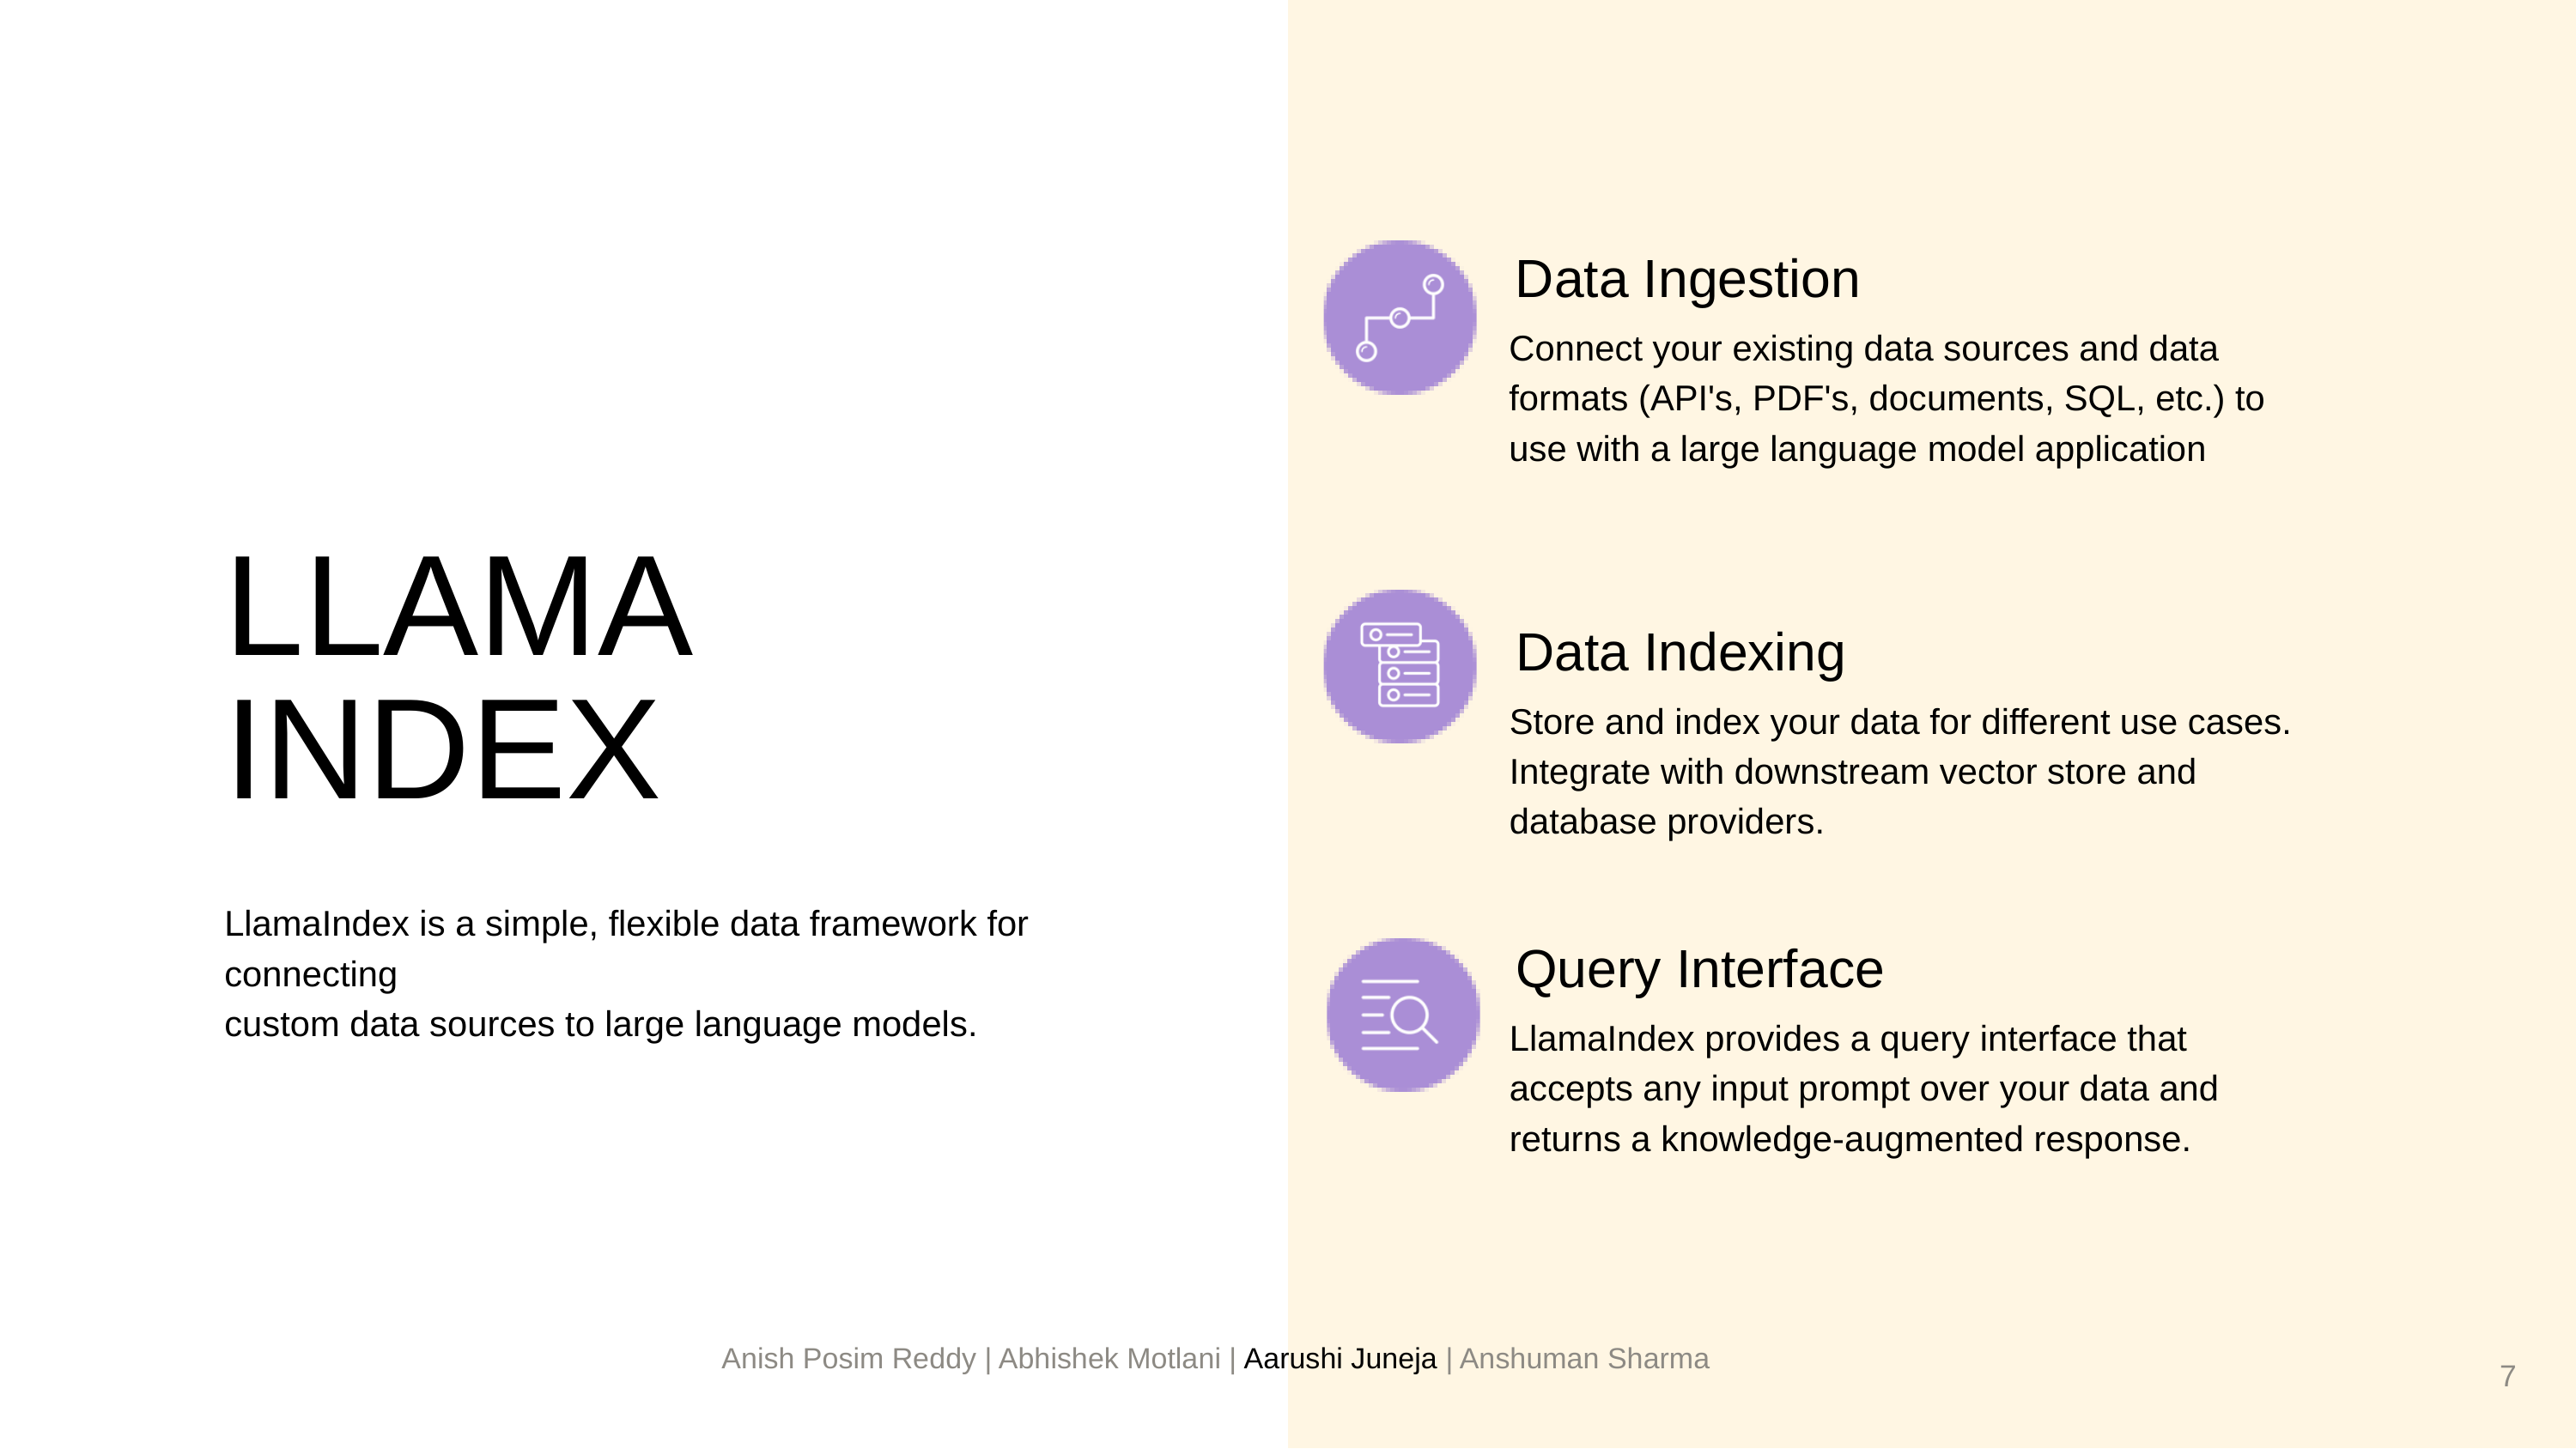

Data Ingestion

Connect your existing data sources and data formats (API's, PDF's, documents, SQL, etc.) to use with a large language model application

LLAMA INDEX

Data Indexing
Store and index your data for different use cases. Integrate with downstream vector store and database providers.
LlamaIndex is a simple, flexible data framework for connecting
custom data sources to large language models.
Query Interface
LlamaIndex provides a query interface that accepts any input prompt over your data and returns a knowledge-augmented response.

Anish Posim Reddy | Abhishek Motlani | Aarushi Juneja | Anshuman Sharma
7